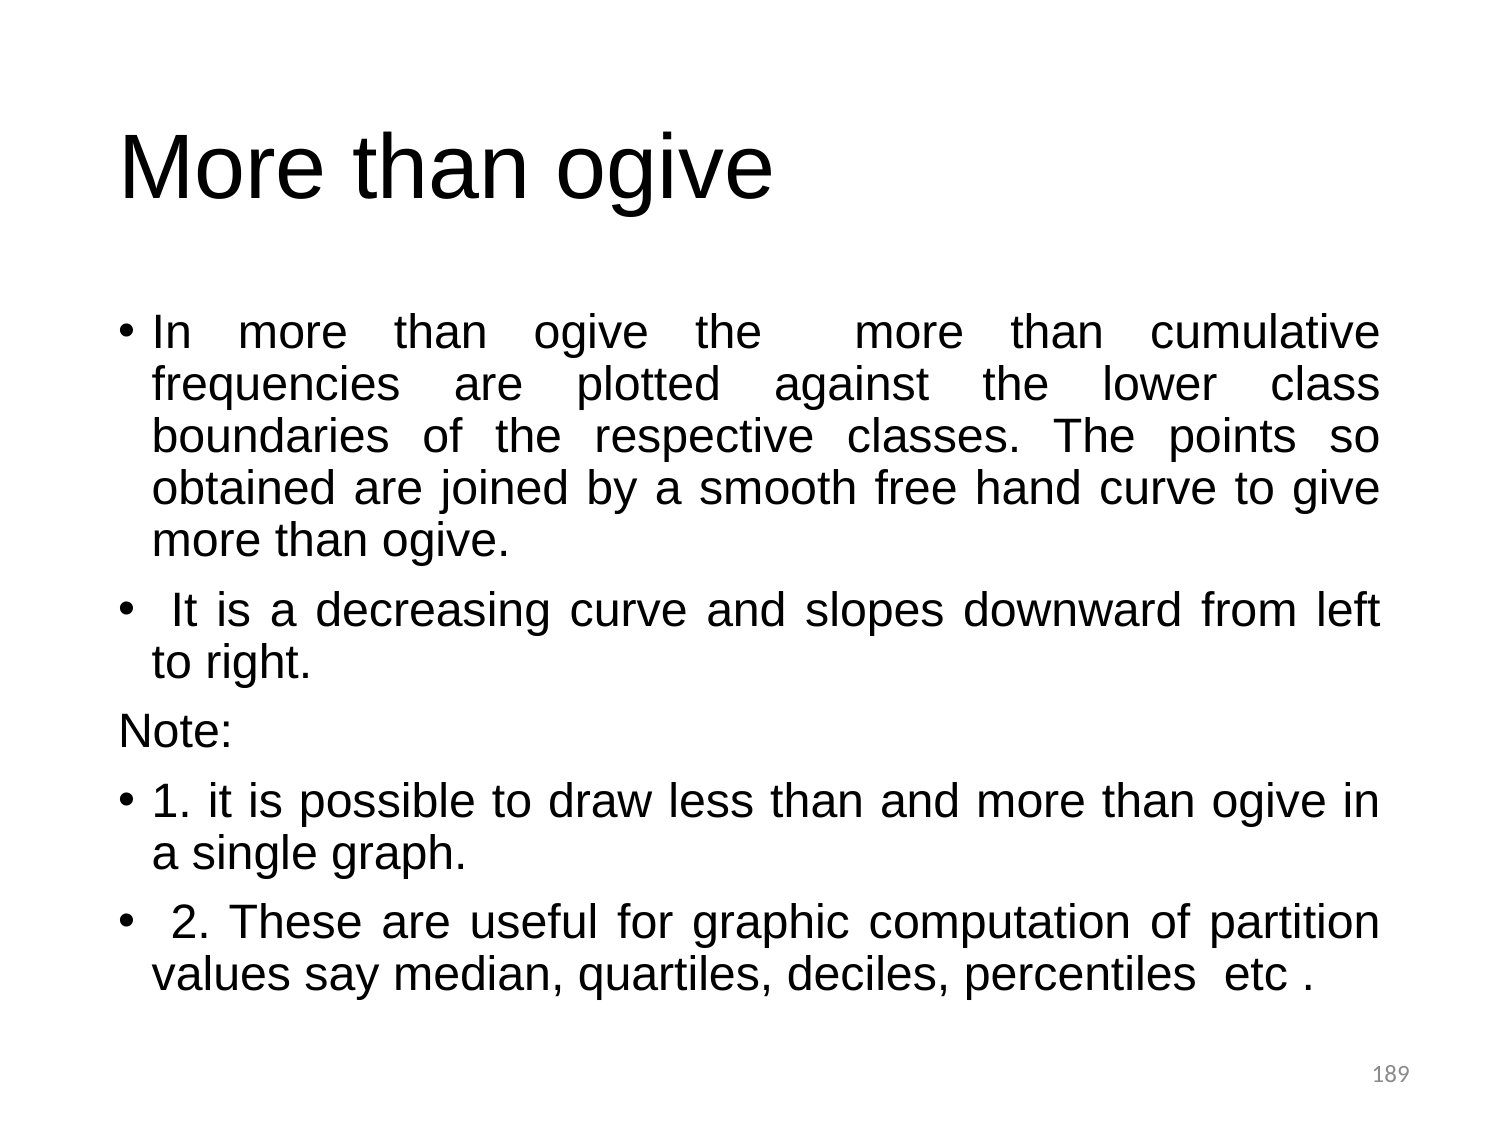

# More than ogive
In more than ogive the  more than cumulative frequencies are plotted against the lower class boundaries of the respective classes. The points so obtained are joined by a smooth free hand curve to give more than ogive.
 It is a decreasing curve and slopes downward from left to right.
Note:
1. it is possible to draw less than and more than ogive in a single graph.
 2. These are useful for graphic computation of partition values say median, quartiles, deciles, percentiles  etc .
189